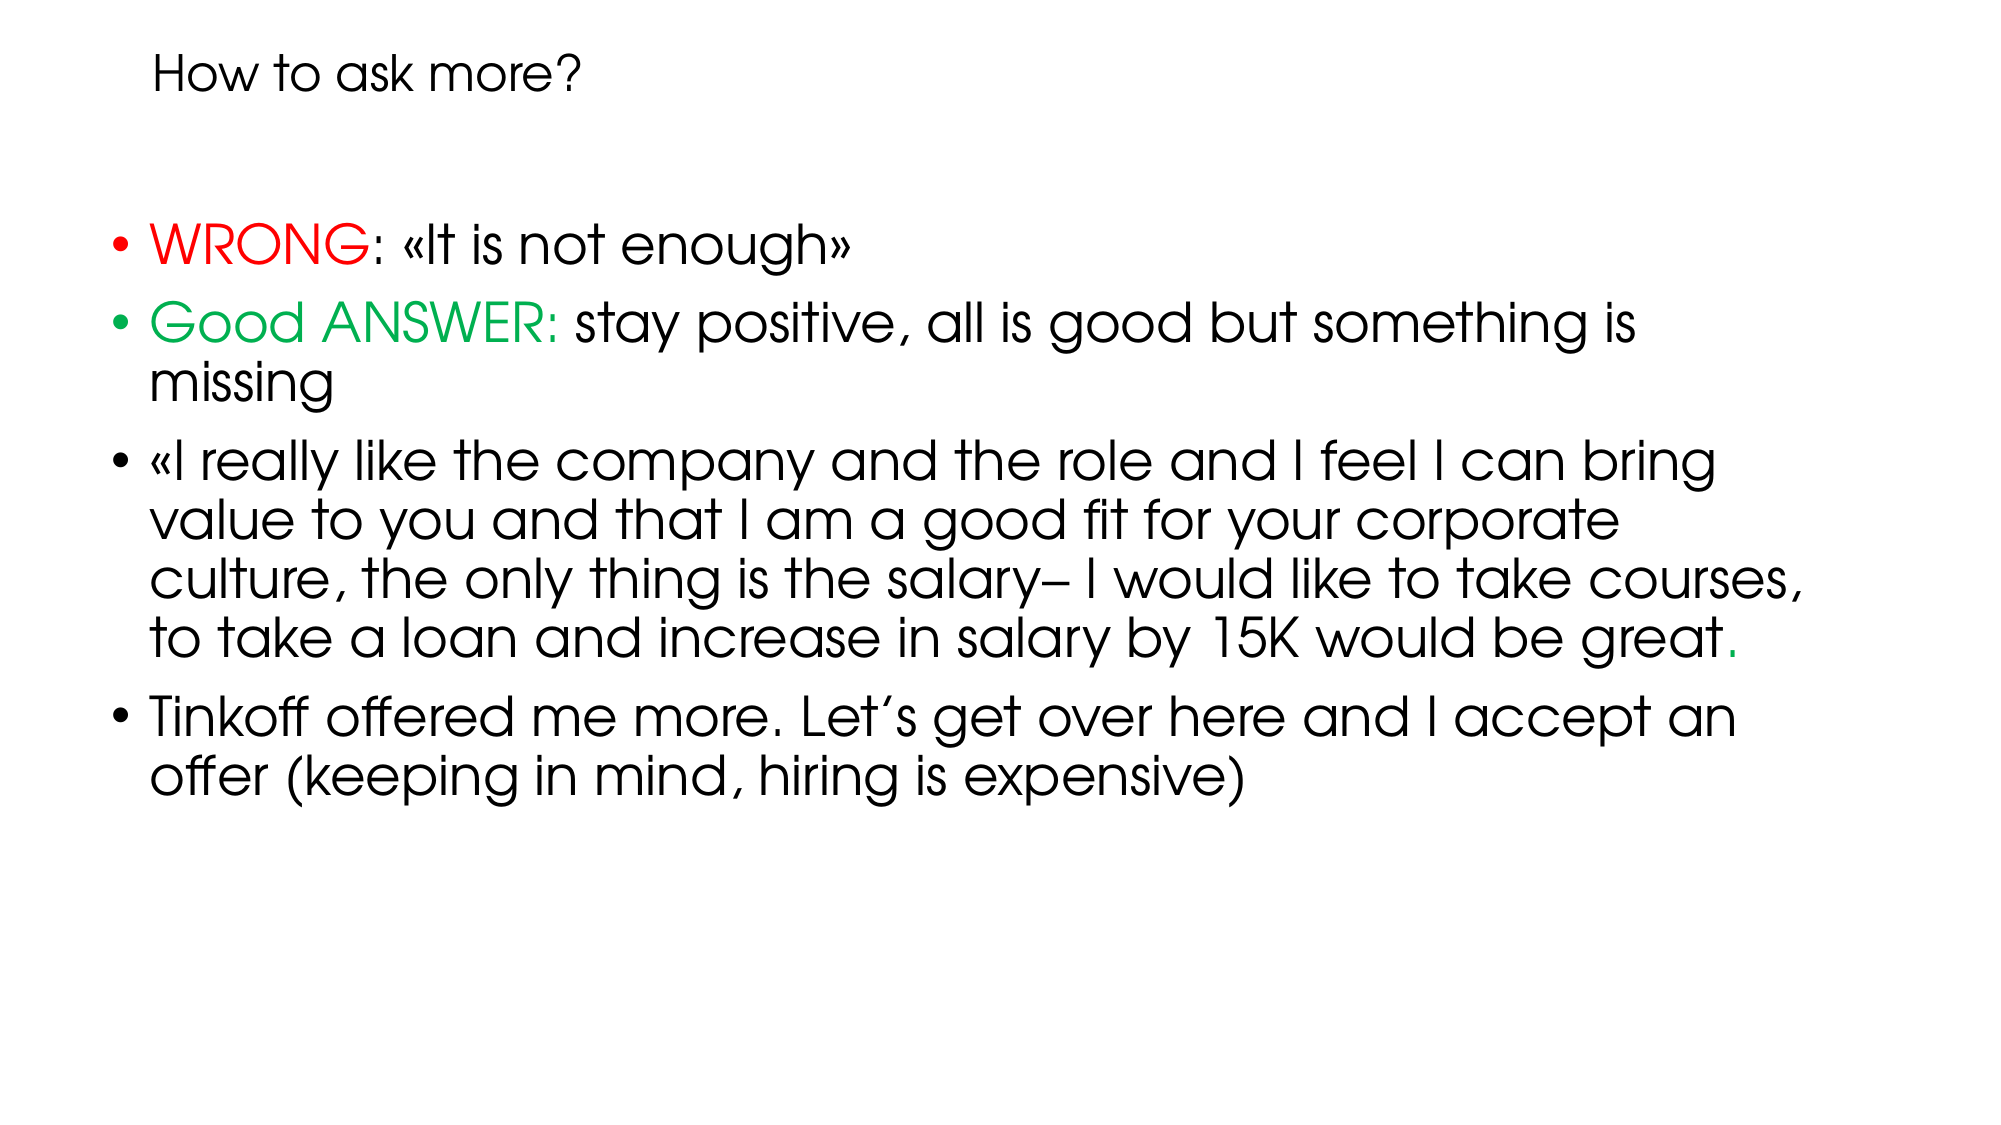

# How to ask more?

WRONG: «It is not enough»
Good ANSWER: stay positive, all is good but something is missing
«I really like the company and the role and I feel I can bring value to you and that I am a good fit for your corporate culture, the only thing is the salary– I would like to take courses, to take a loan and increase in salary by 15K would be great.
Tinkoff offered me more. Let’s get over here and I accept an offer (keeping in mind, hiring is expensive)
Вас не погонят из-за 15 тысяч рубоей
Скорее скажут да – помним, если не спросишь – ответ всегда нет